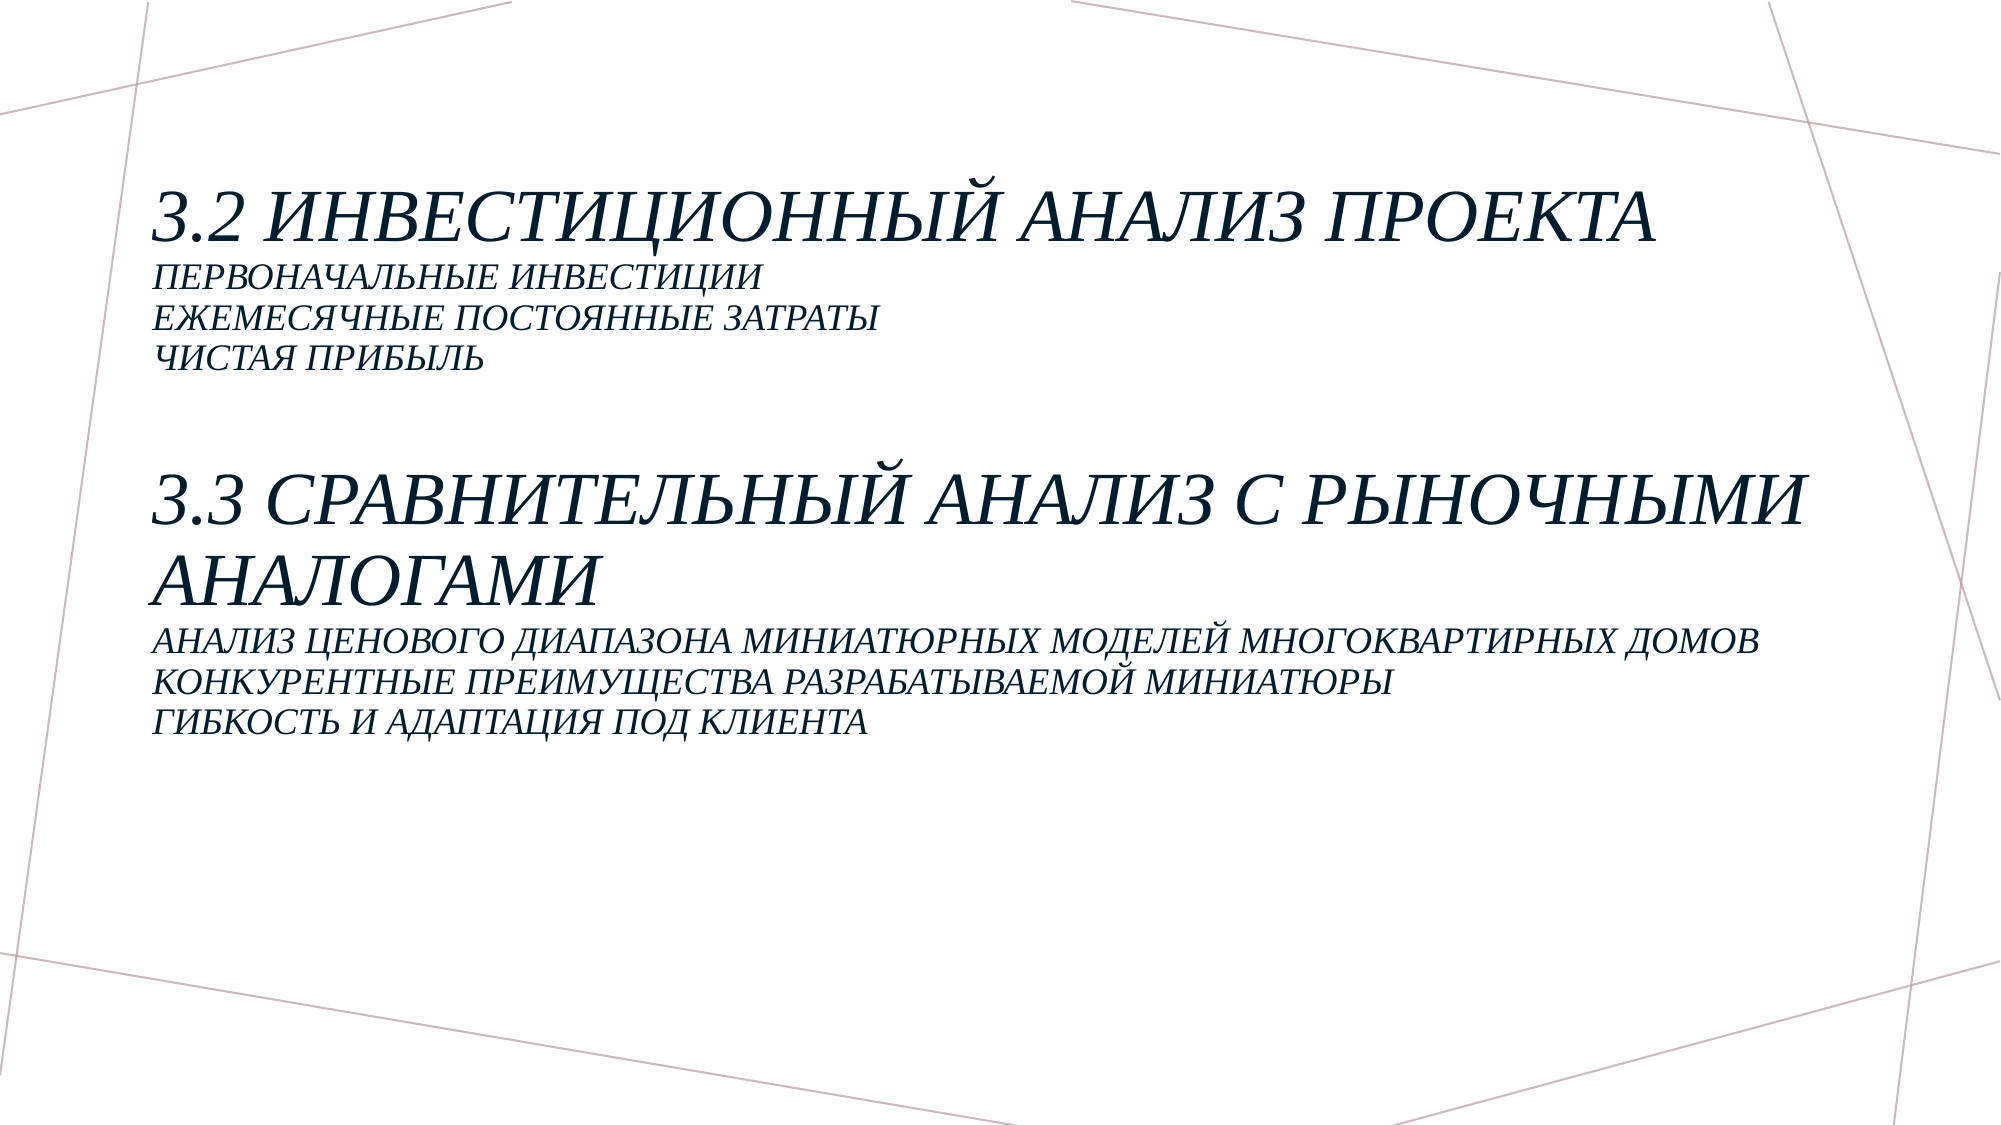

# 3.2 Инвестиционный анализ проекта первоначальные инвестиции Ежемесячные постоянные затраты Чистая прибыль 3.3 Сравнительный анализ с рыночными аналогами Анализ ценового диапазона миниатюрных моделей многоквартирных домов Конкурентные преимущества разрабатываемой миниатюры Гибкость и адаптация под клиента